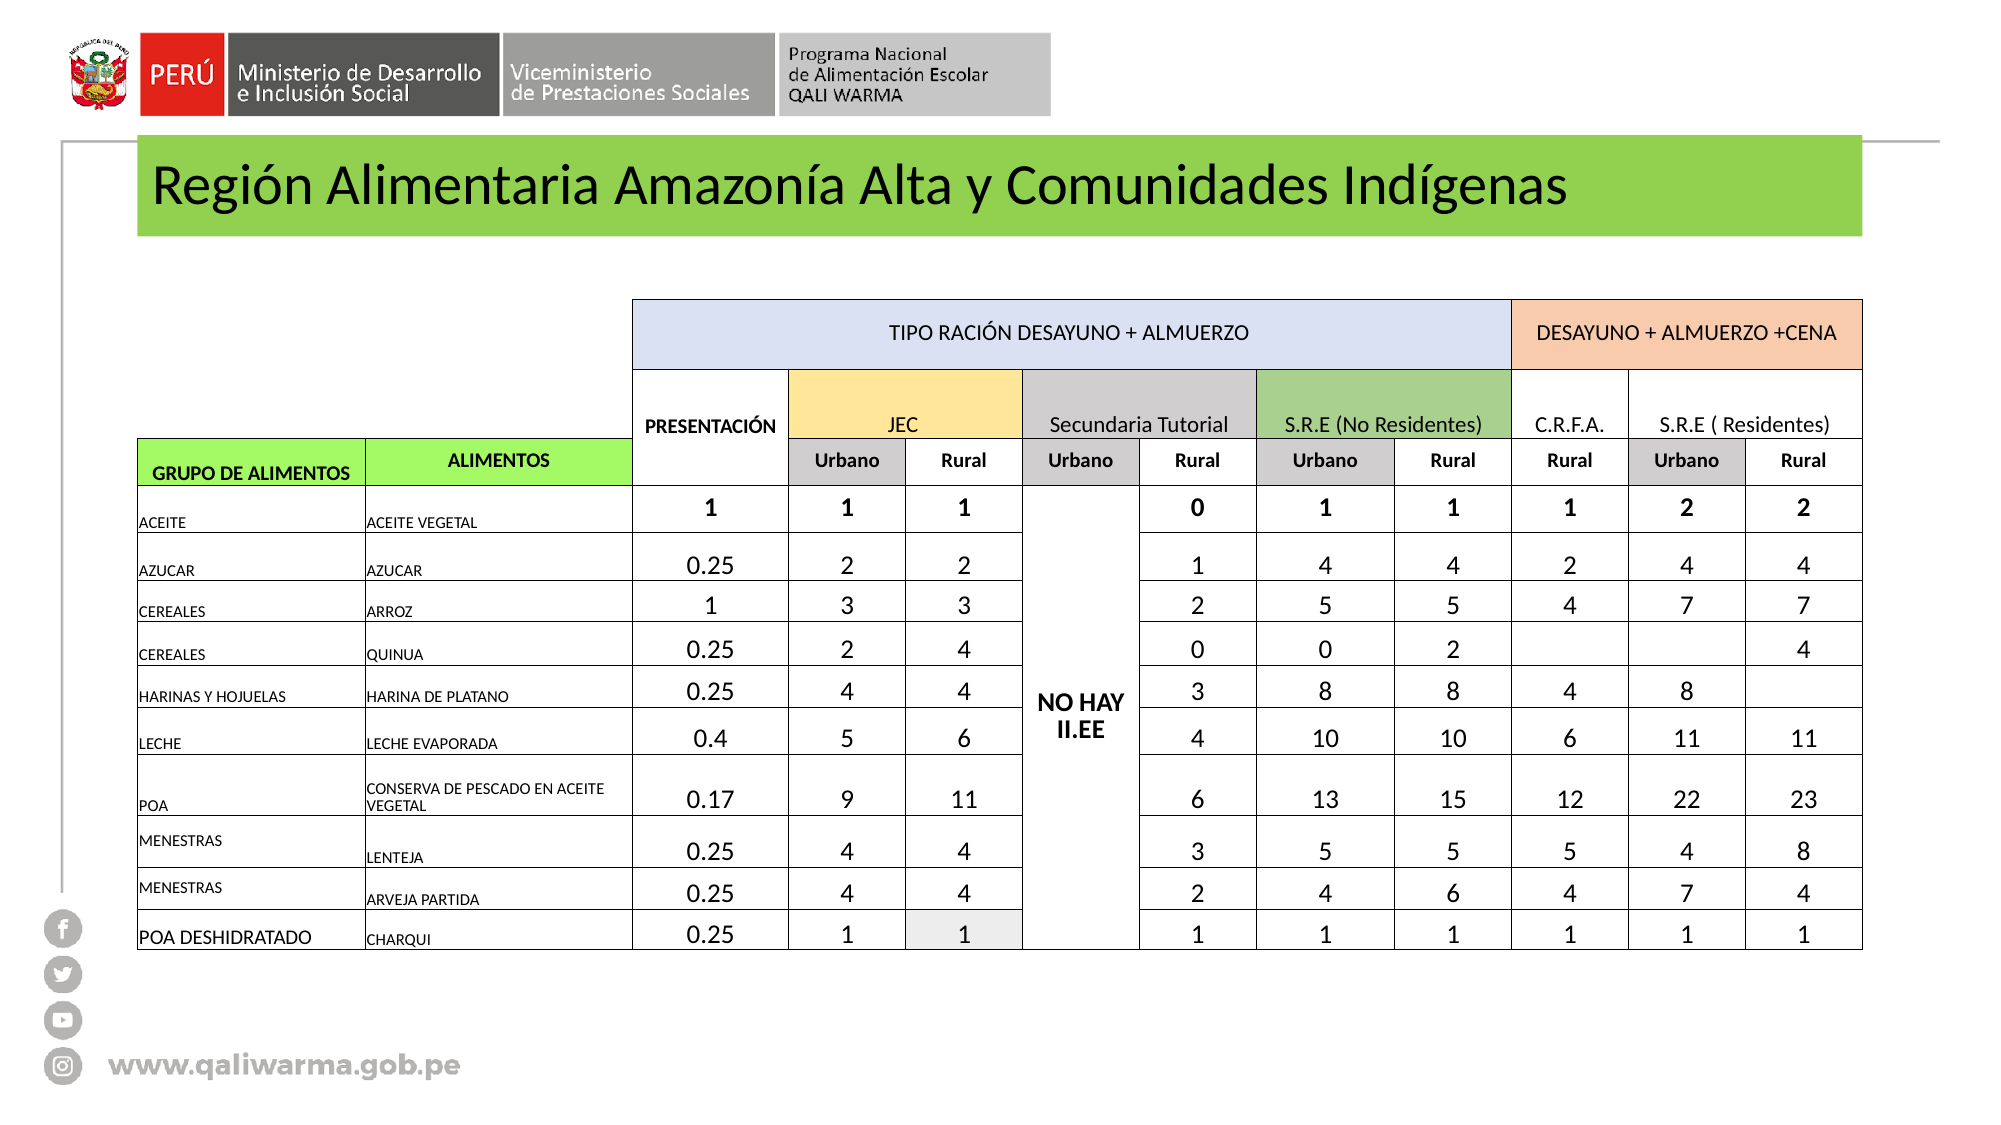

# Región Alimentaria Amazonía Alta y Comunidades Indígenas

|  |  | TIPO RACIÓN DESAYUNO + ALMUERZO |  |  |  |  |  |  | DESAYUNO + ALMUERZO +CENA |  |  |
| --- | --- | --- | --- | --- | --- | --- | --- | --- | --- | --- | --- |
|  |  | PRESENTACIÓN | JEC |  | Secundaria Tutorial |  | S.R.E (No Residentes) |  | C.R.F.A. | S.R.E ( Residentes) |  |
| GRUPO DE ALIMENTOS | ALIMENTOS |  | Urbano | Rural | Urbano | Rural | Urbano | Rural | Rural | Urbano | Rural |
| ACEITE | ACEITE VEGETAL | 1 | 1 | 1 | NO HAY II.EE | 0 | 1 | 1 | 1 | 2 | 2 |
| AZUCAR | AZUCAR | 0.25 | 2 | 2 |  | 1 | 4 | 4 | 2 | 4 | 4 |
| CEREALES | ARROZ | 1 | 3 | 3 |  | 2 | 5 | 5 | 4 | 7 | 7 |
| CEREALES | QUINUA | 0.25 | 2 | 4 |  | 0 | 0 | 2 |  |  | 4 |
| HARINAS Y HOJUELAS | HARINA DE PLATANO | 0.25 | 4 | 4 |  | 3 | 8 | 8 | 4 | 8 |  |
| LECHE | LECHE EVAPORADA | 0.4 | 5 | 6 |  | 4 | 10 | 10 | 6 | 11 | 11 |
| POA | CONSERVA DE PESCADO EN ACEITE VEGETAL | 0.17 | 9 | 11 |  | 6 | 13 | 15 | 12 | 22 | 23 |
| MENESTRAS | LENTEJA | 0.25 | 4 | 4 |  | 3 | 5 | 5 | 5 | 4 | 8 |
| MENESTRAS | ARVEJA PARTIDA | 0.25 | 4 | 4 |  | 2 | 4 | 6 | 4 | 7 | 4 |
| POA DESHIDRATADO | CHARQUI | 0.25 | 1 | 1 |  | 1 | 1 | 1 | 1 | 1 | 1 |